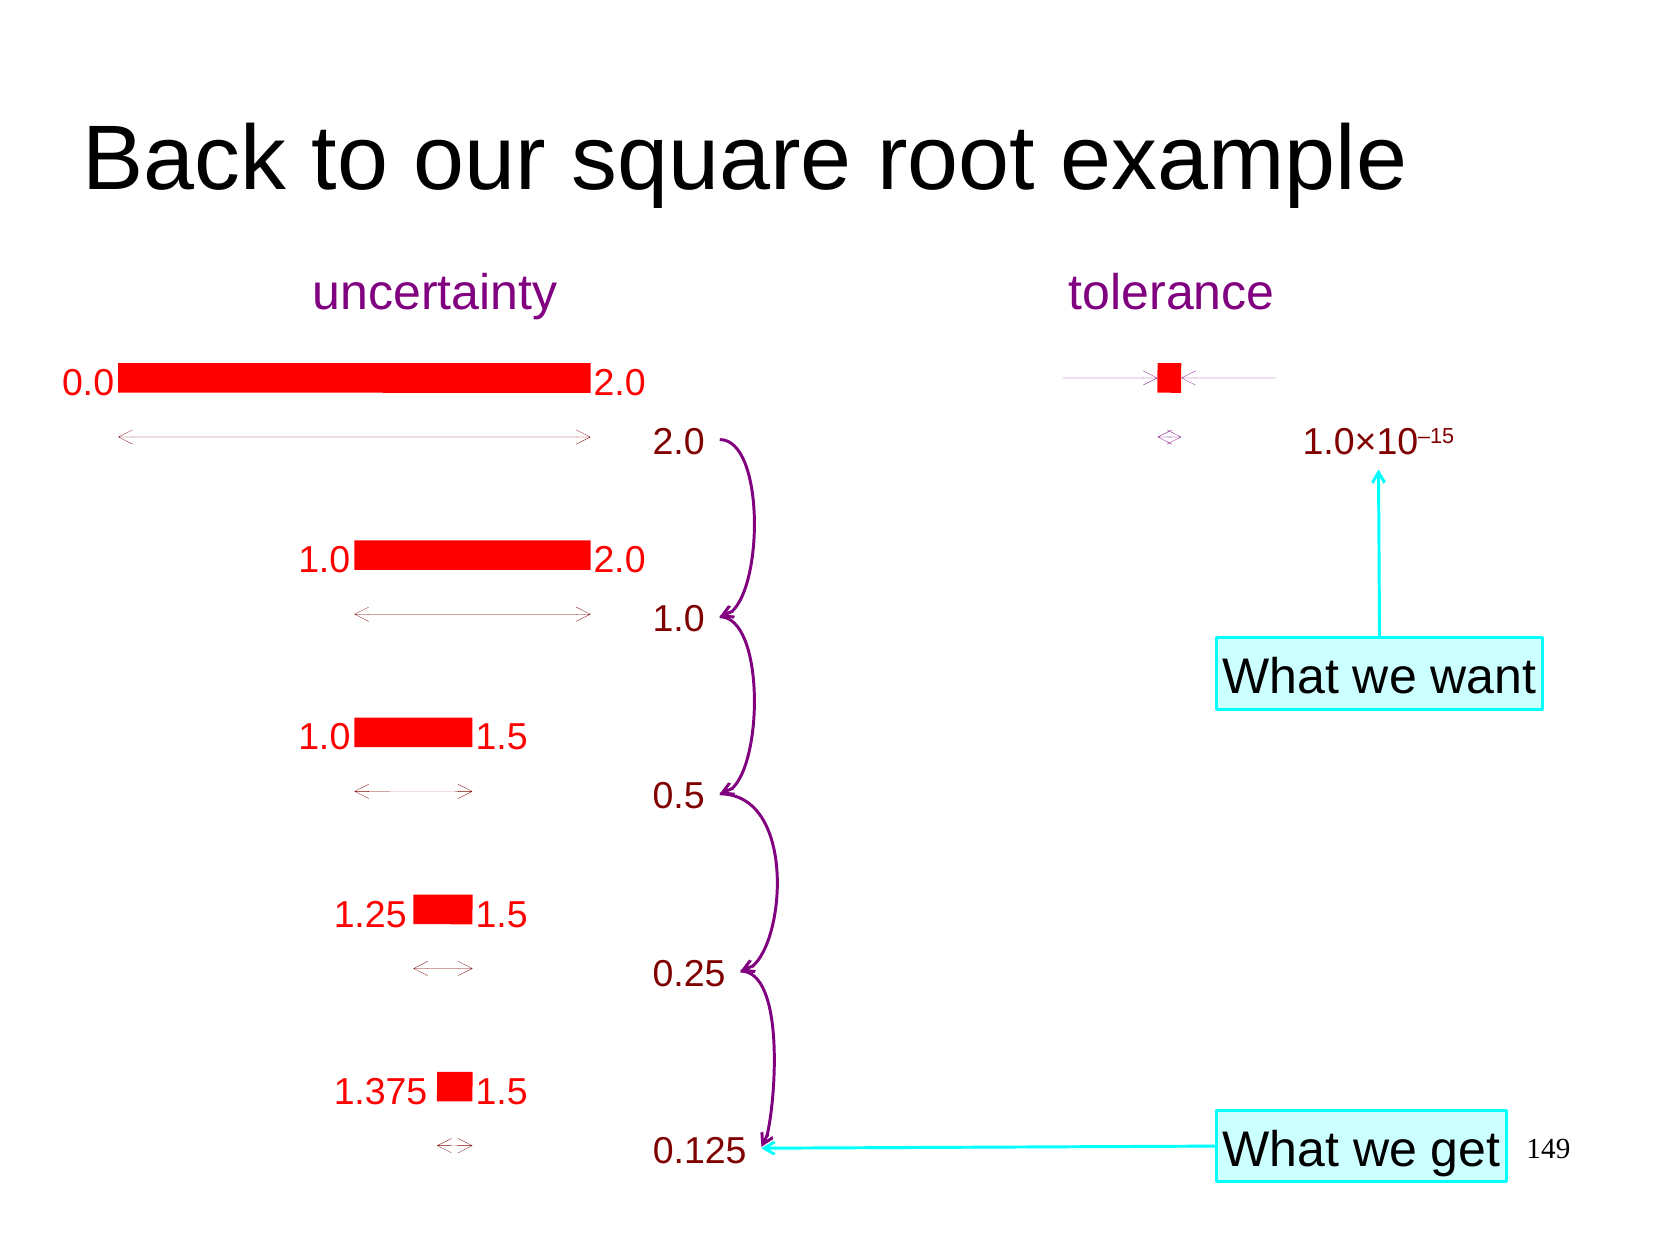

Back to our square root example
uncertainty
tolerance
0.0
2.0

2.0
1.0×10–15

1.0
2.0

1.0

What we want
1.0
1.5

0.5

1.25
1.5

0.25

1.375
1.5

What we get
0.125
149